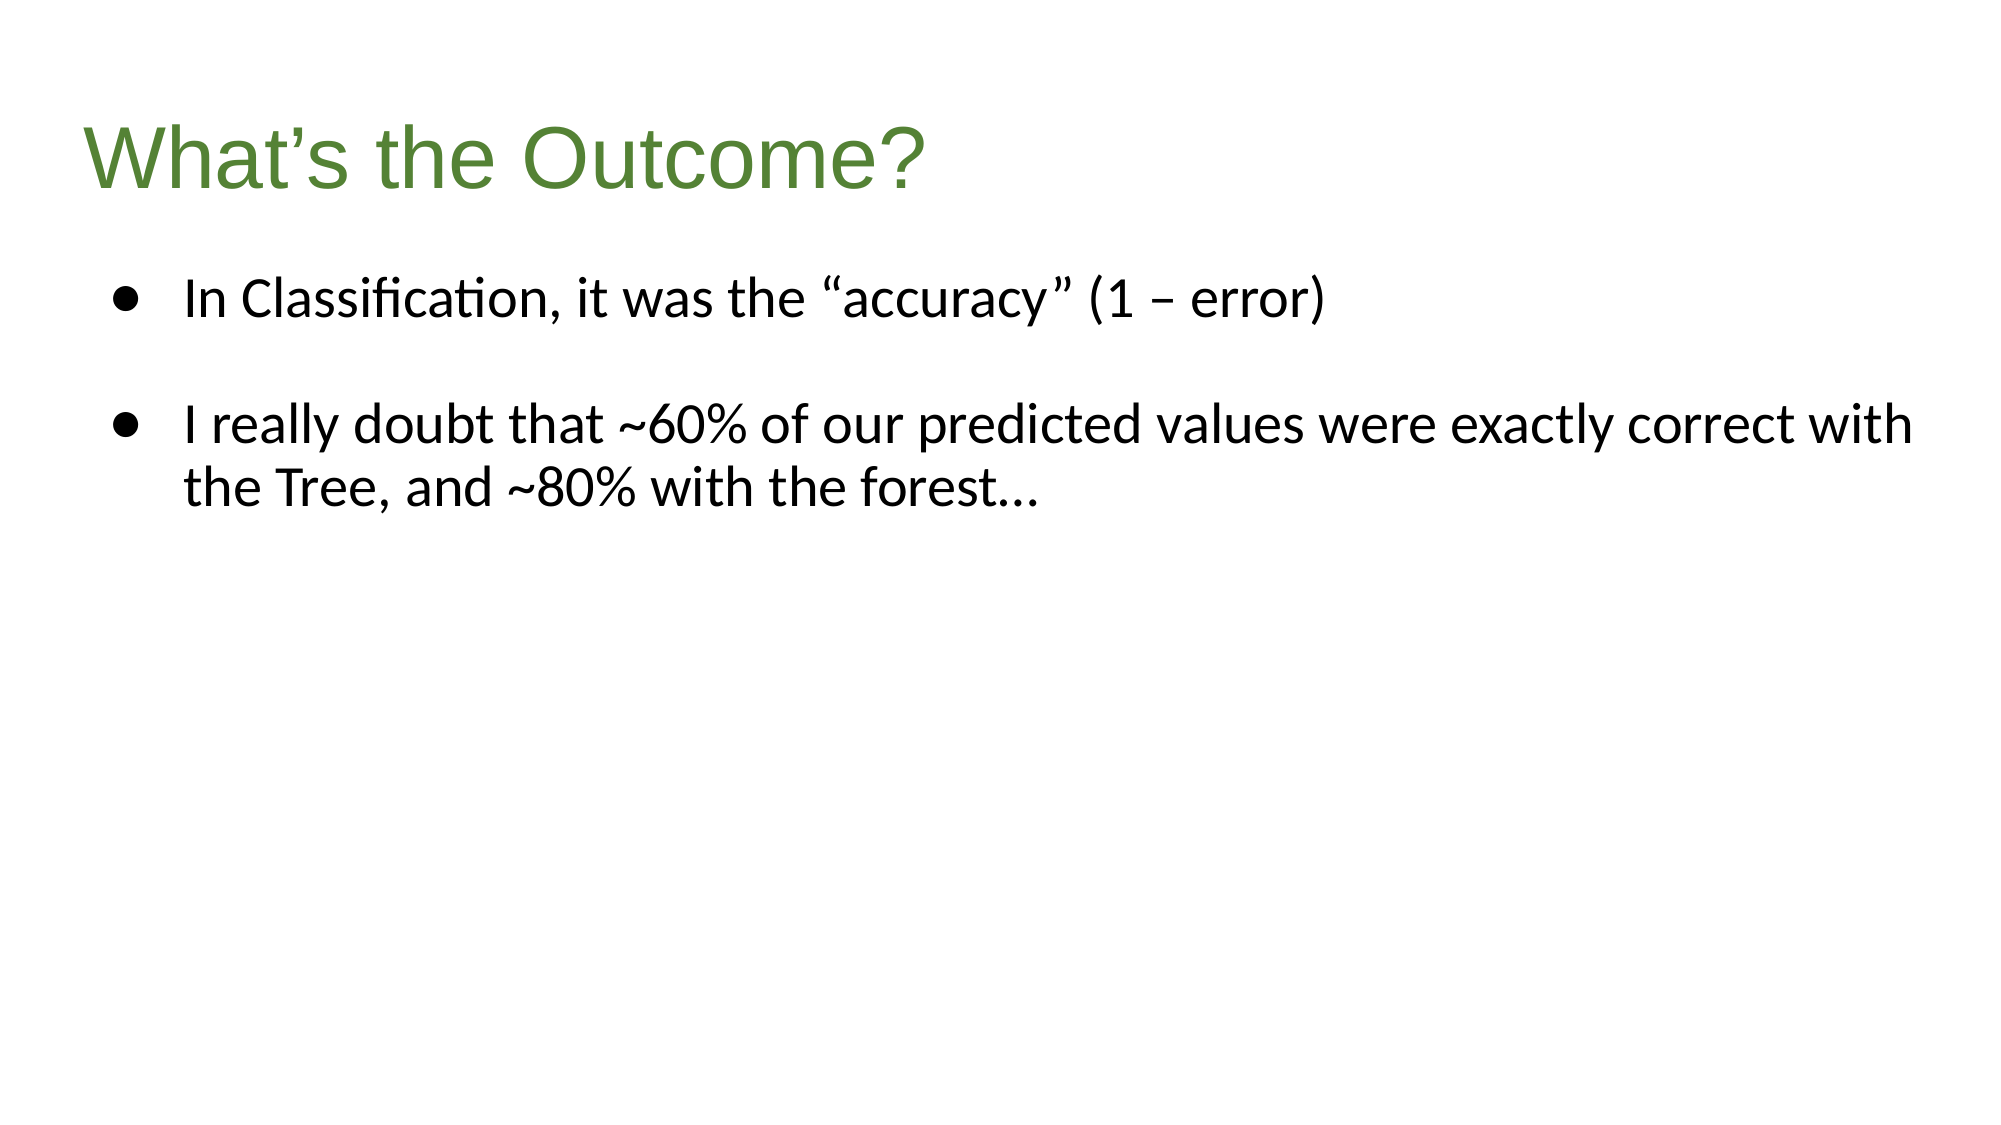

# What’s the Outcome?
In Classification, it was the “accuracy” (1 – error)

I really doubt that ~60% of our predicted values were exactly correct with the Tree, and ~80% with the forest…